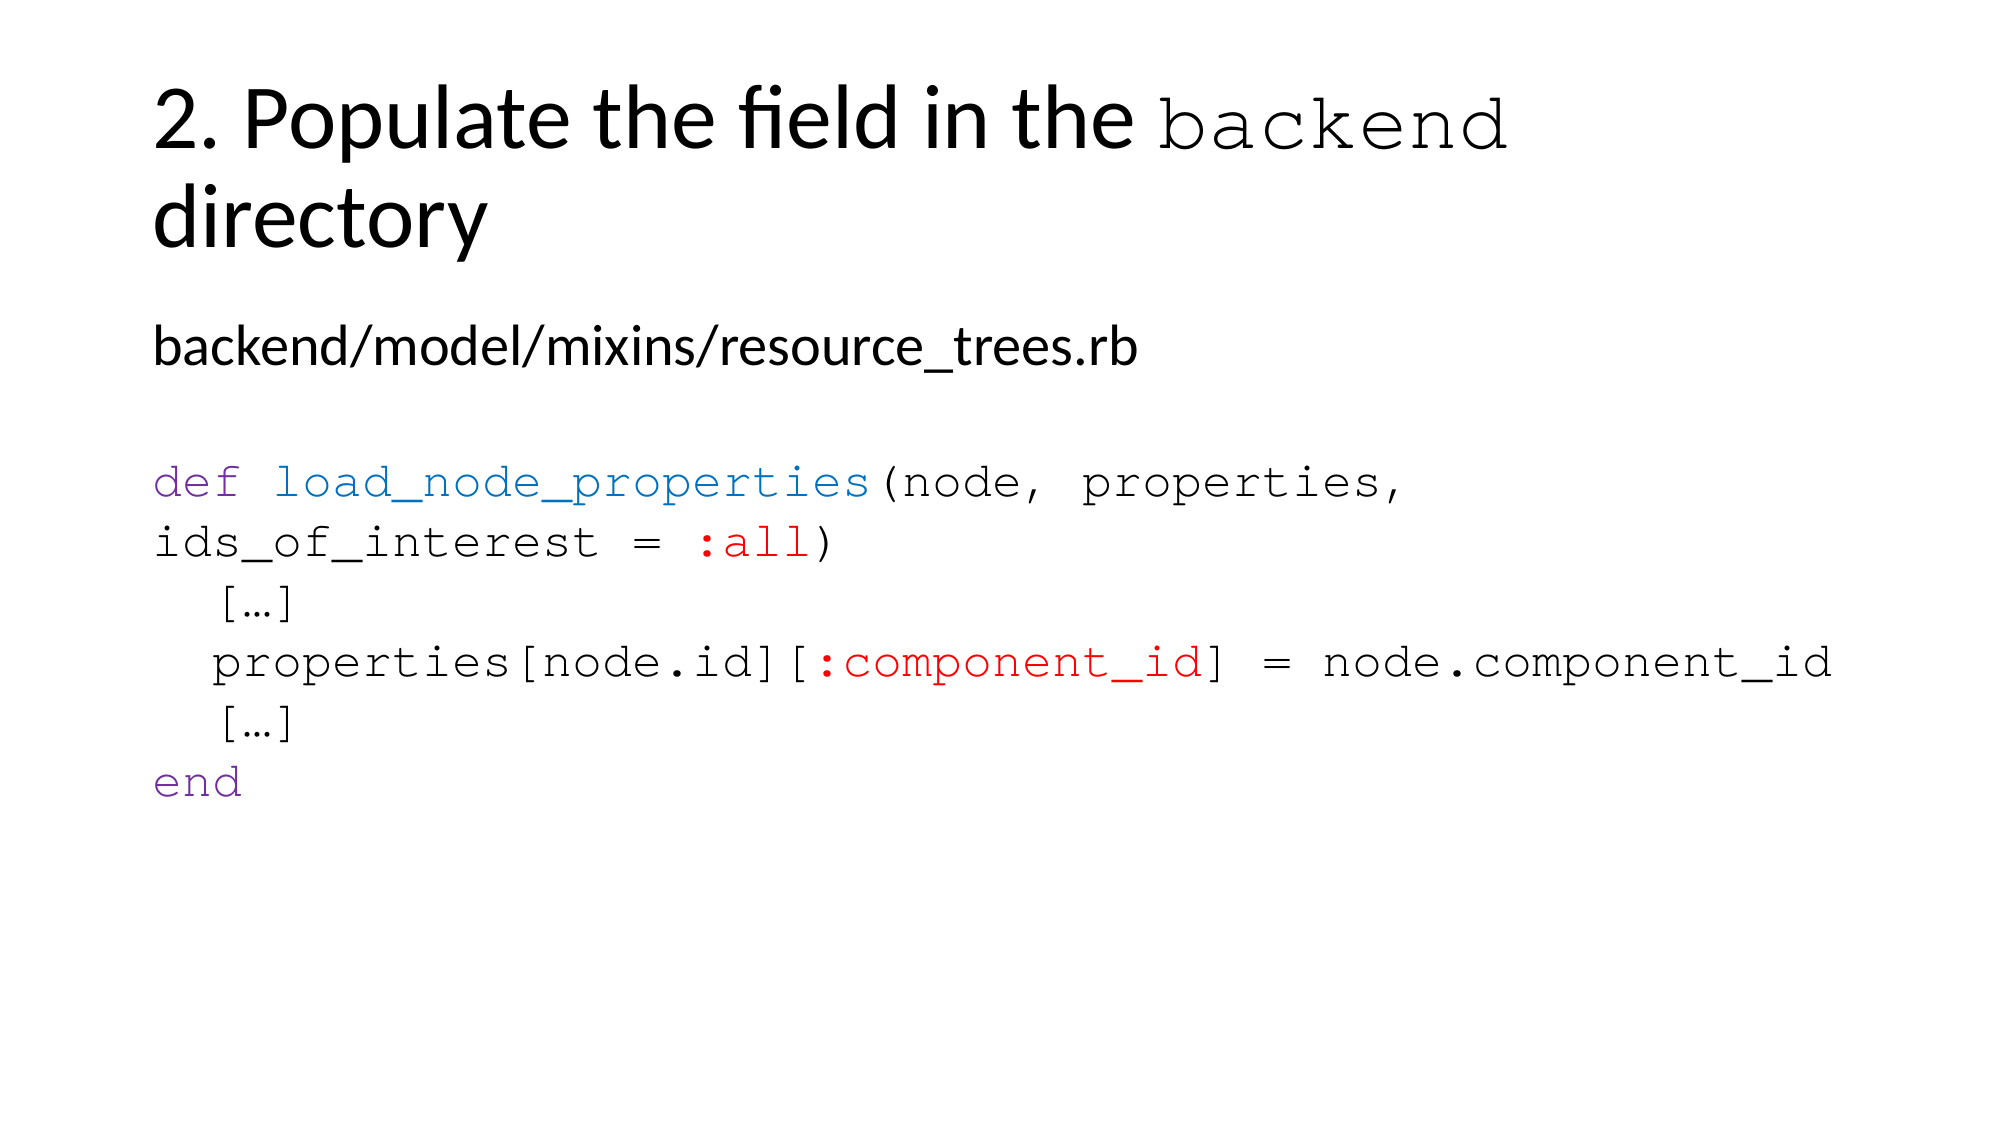

# 2. Populate the field in the backend directory
backend/model/mixins/resource_trees.rb

def load_node_properties(node, properties, ids_of_interest = :all)
  […]
  properties[node.id][:component_id] = node.component_id
  […]
end